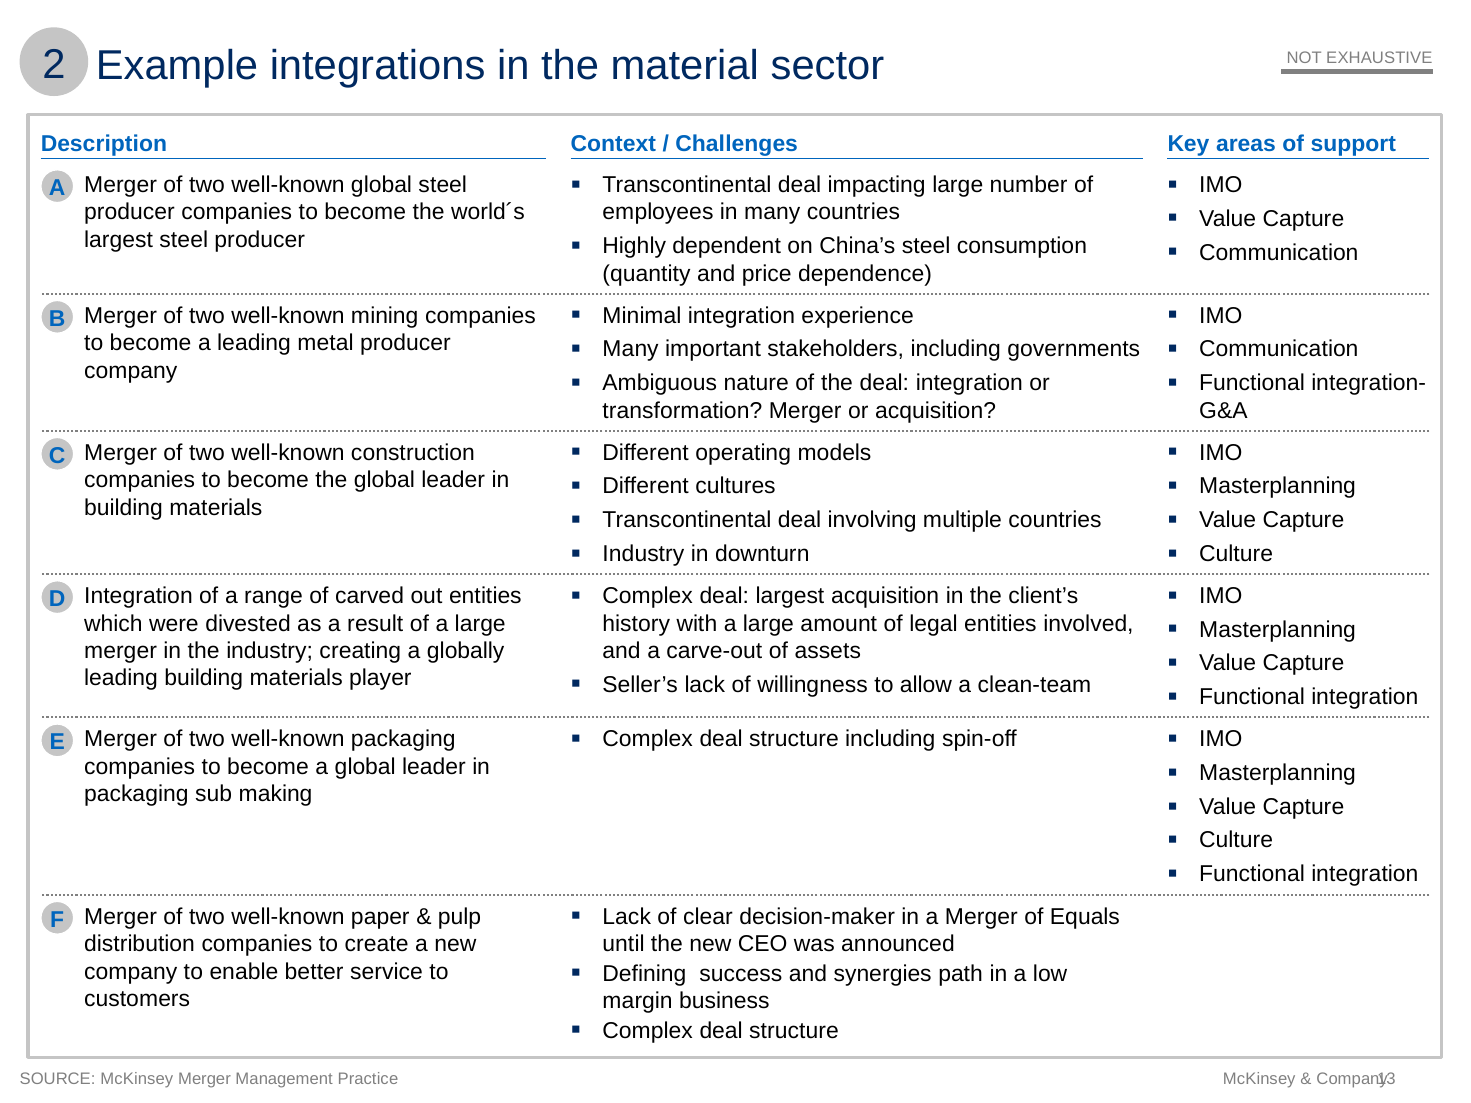

2
# Example integrations in the material sector
NOT EXHAUSTIVE

Description
Context / Challenges
Key areas of support
A
Merger of two well-known global steel producer companies to become the world´s largest steel producer
Transcontinental deal impacting large number of employees in many countries
Highly dependent on China’s steel consumption (quantity and price dependence)
IMO
Value Capture
Communication
B
Merger of two well-known mining companies to become a leading metal producer company
Minimal integration experience
Many important stakeholders, including governments
Ambiguous nature of the deal: integration or transformation? Merger or acquisition?
IMO
Communication
Functional integration- G&A
C
Merger of two well-known construction companies to become the global leader in building materials
Different operating models
Different cultures
Transcontinental deal involving multiple countries
Industry in downturn
IMO
Masterplanning
Value Capture
Culture
D
Integration of a range of carved out entities which were divested as a result of a large merger in the industry; creating a globally leading building materials player
Complex deal: largest acquisition in the client’s history with a large amount of legal entities involved, and a carve-out of assets
Seller’s lack of willingness to allow a clean-team
IMO
Masterplanning
Value Capture
Functional integration
E
Merger of two well-known packaging companies to become a global leader in packaging sub making
Complex deal structure including spin-off
IMO
Masterplanning
Value Capture
Culture
Functional integration
F
Merger of two well-known paper & pulp distribution companies to create a new company to enable better service to customers
Lack of clear decision-maker in a Merger of Equals until the new CEO was announced
Defining  success and synergies path in a low margin business
Complex deal structure
SOURCE: McKinsey Merger Management Practice